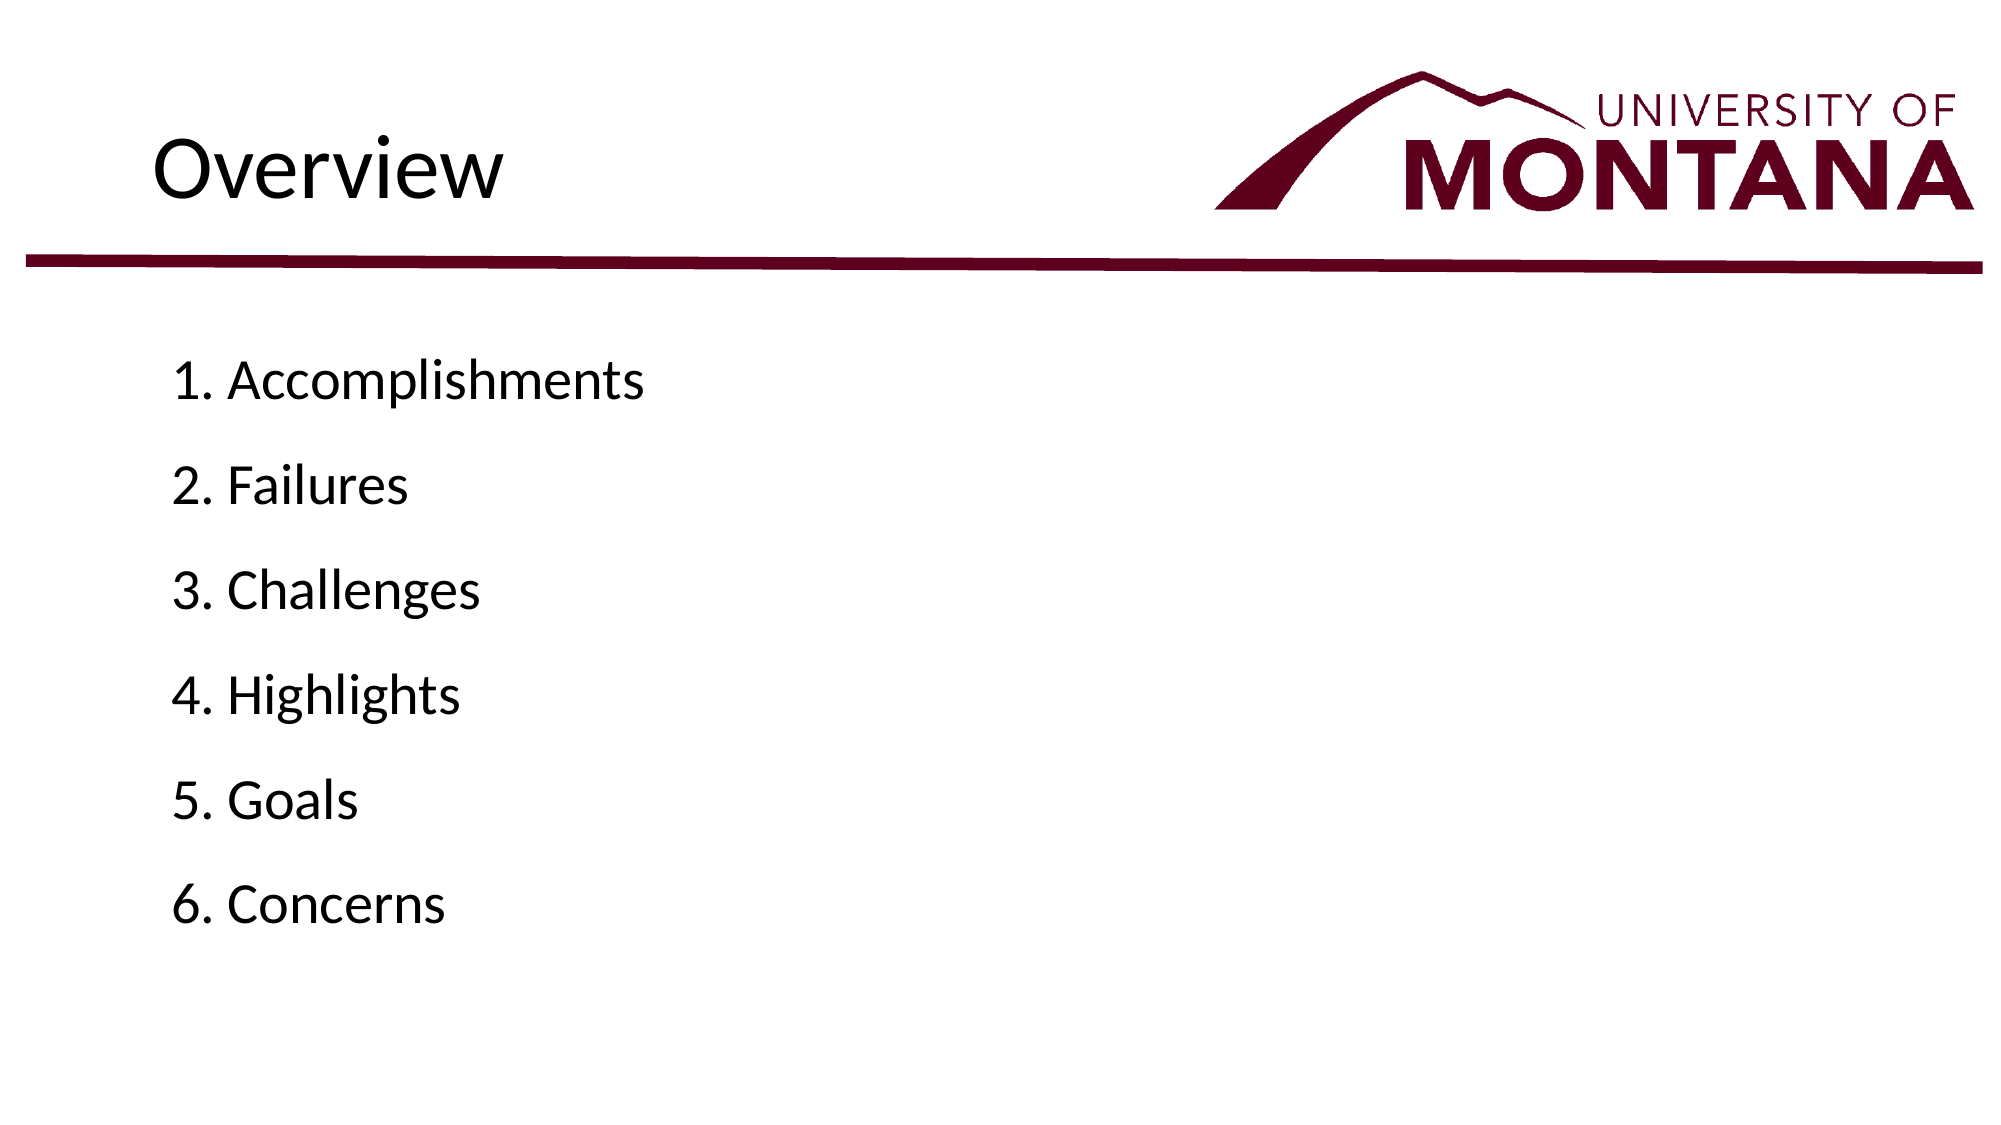

# Overview
Accomplishments
Failures
Challenges
Highlights
Goals
Concerns